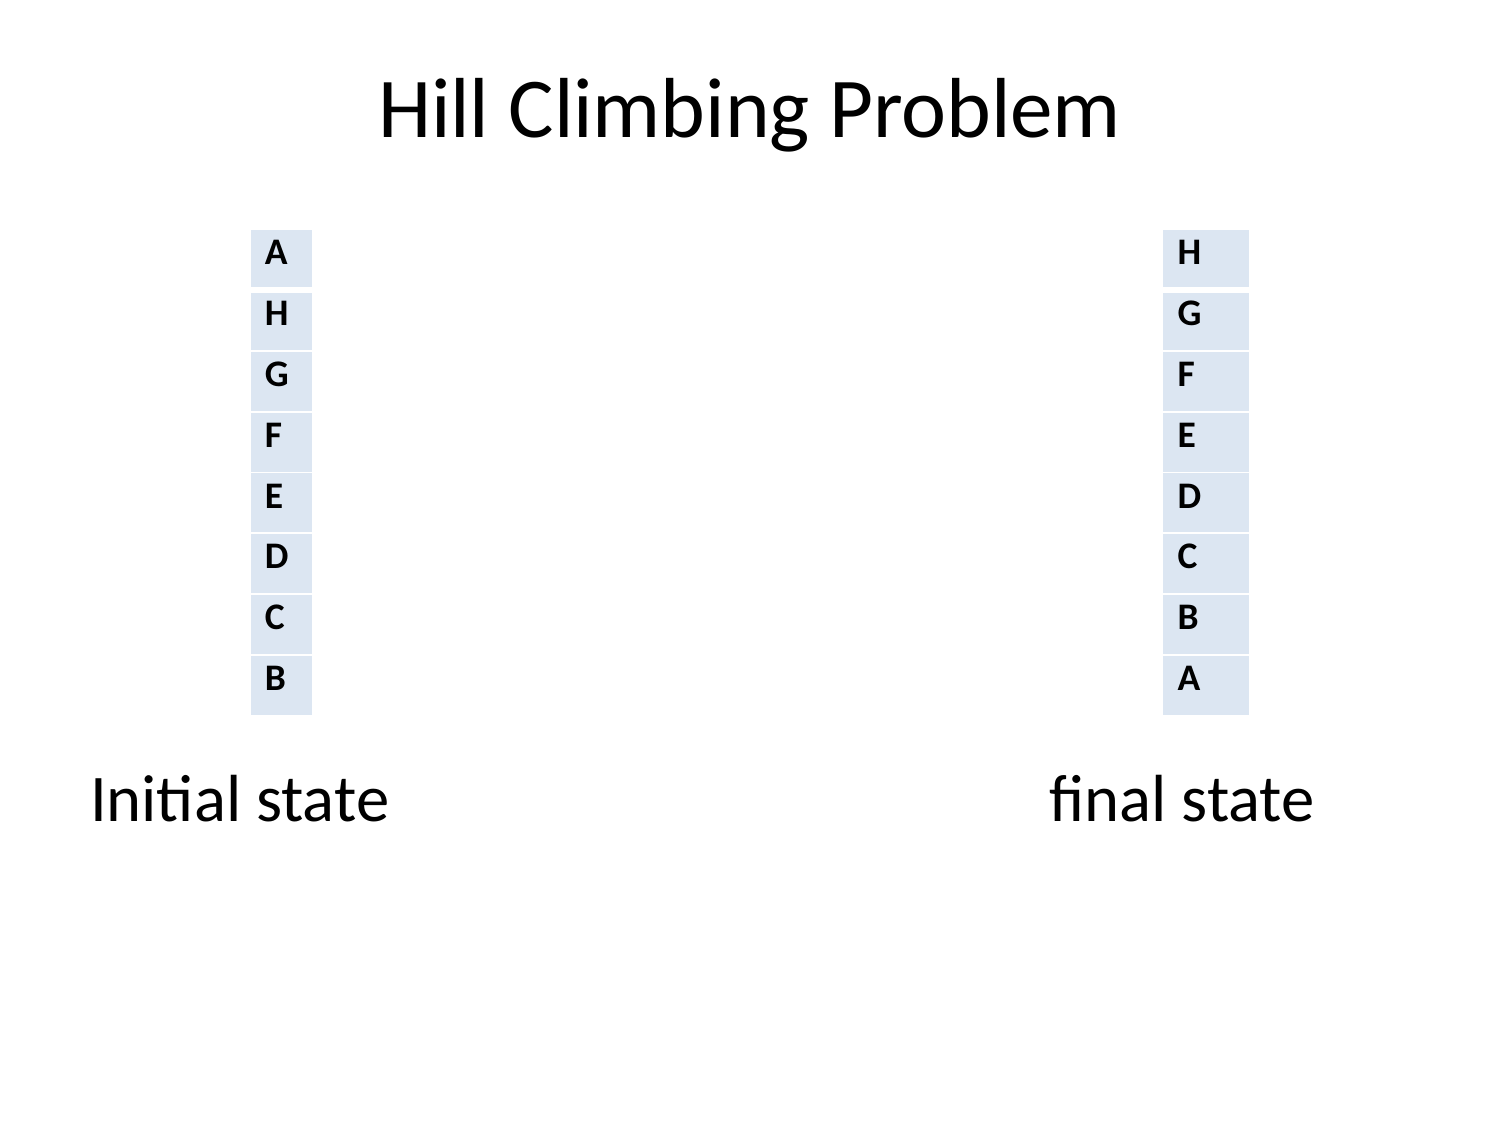

# Hill Climbing Problem

Initial state                                            final state
| A |
| --- |
| H |
| G |
| F |
| E |
| D |
| C |
| B |
| H |
| --- |
| G |
| F |
| E |
| D |
| C |
| B |
| A |